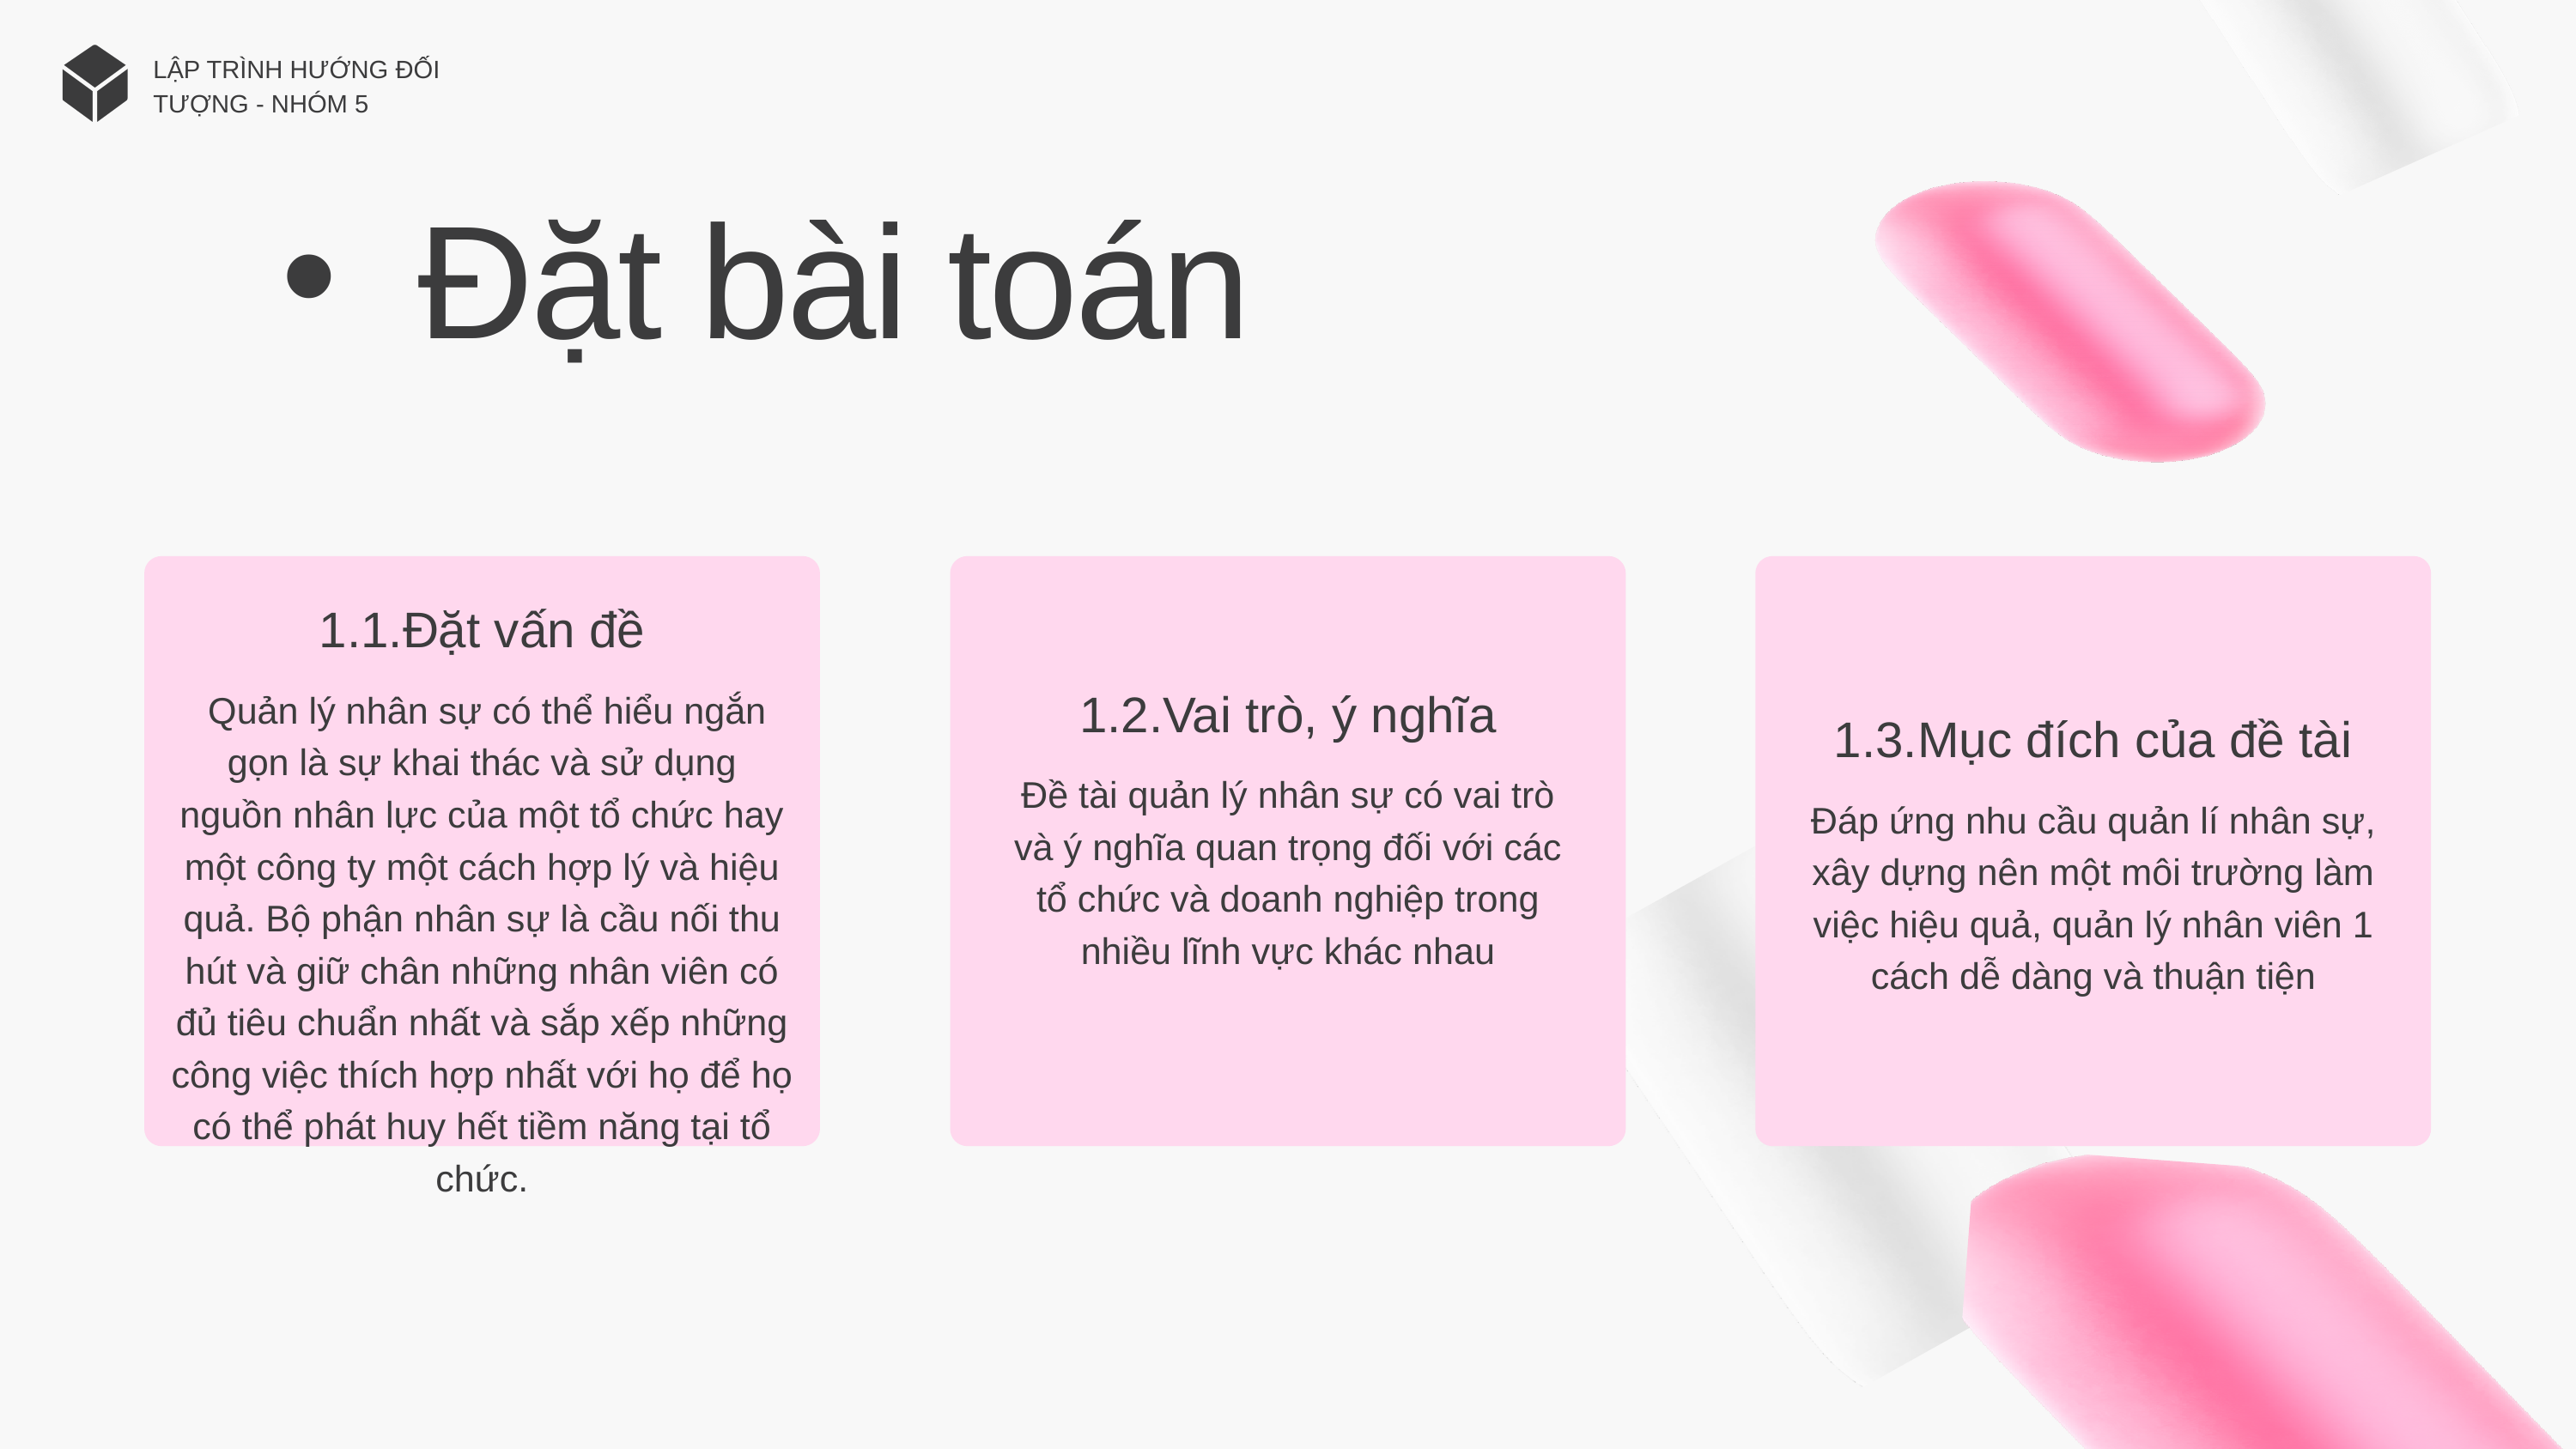

LẬP TRÌNH HƯỚNG ĐỐI TƯỢNG - NHÓM 5

Đặt bài toán

1.1.Đặt vấn đề
 Quản lý nhân sự có thể hiểu ngắn gọn là sự khai thác và sử dụng nguồn nhân lực của một tổ chức hay một công ty một cách hợp lý và hiệu quả. Bộ phận nhân sự là cầu nối thu hút và giữ chân những nhân viên có đủ tiêu chuẩn nhất và sắp xếp những công việc thích hợp nhất với họ để họ có thể phát huy hết tiềm năng tại tổ chức.

1.2.Vai trò, ý nghĩa
Đề tài quản lý nhân sự có vai trò và ý nghĩa quan trọng đối với các tổ chức và doanh nghiệp trong nhiều lĩnh vực khác nhau

1.3.Mục đích của đề tài
Đáp ứng nhu cầu quản lí nhân sự, xây dựng nên một môi trường làm việc hiệu quả, quản lý nhân viên 1 cách dễ dàng và thuận tiện